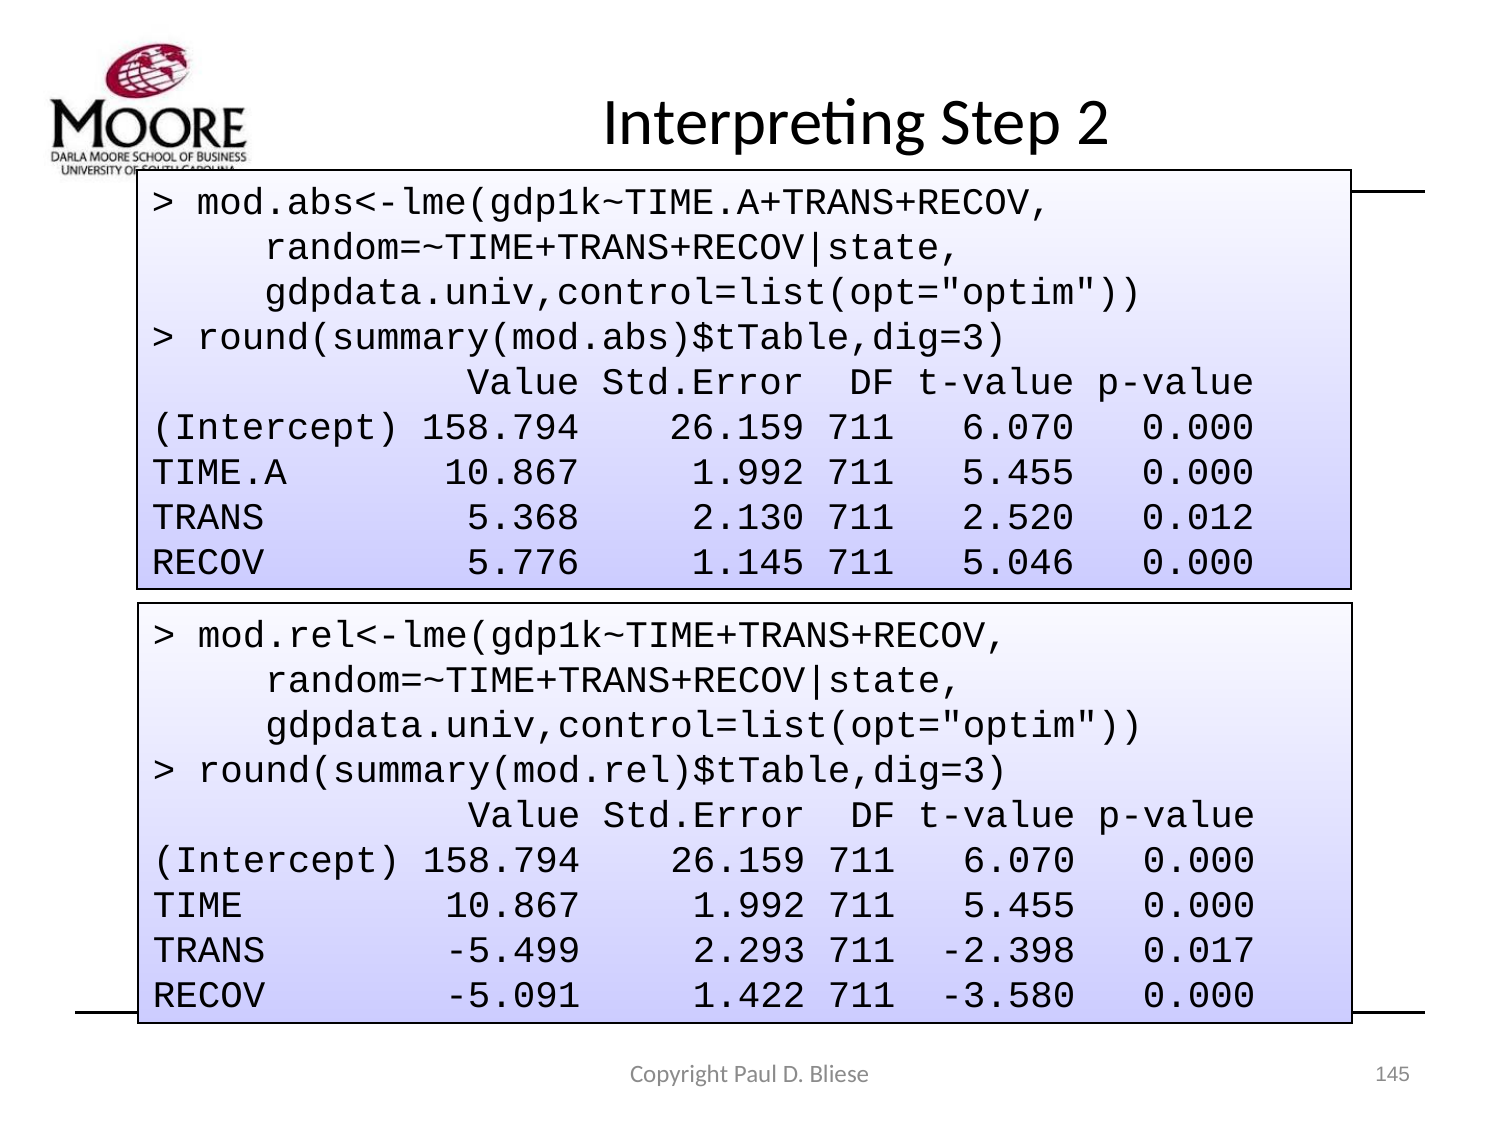

# Interpreting Step 2
> mod.abs<-lme(gdp1k~TIME.A+TRANS+RECOV,
     random=~TIME+TRANS+RECOV|state,
     gdpdata.univ,control=list(opt="optim"))
> round(summary(mod.abs)$tTable,dig=3)
              Value Std.Error  DF t-value p-value
(Intercept) 158.794    26.159 711   6.070   0.000
TIME.A       10.867     1.992 711   5.455   0.000
TRANS         5.368     2.130 711   2.520   0.012
RECOV         5.776     1.145 711   5.046   0.000
> mod.rel<-lme(gdp1k~TIME+TRANS+RECOV,
     random=~TIME+TRANS+RECOV|state,
     gdpdata.univ,control=list(opt="optim"))
> round(summary(mod.rel)$tTable,dig=3)
              Value Std.Error  DF t-value p-value
(Intercept) 158.794    26.159 711   6.070   0.000
TIME         10.867     1.992 711   5.455   0.000
TRANS        -5.499     2.293 711  -2.398   0.017
RECOV        -5.091     1.422 711  -3.580   0.000
Copyright Paul D. Bliese
145